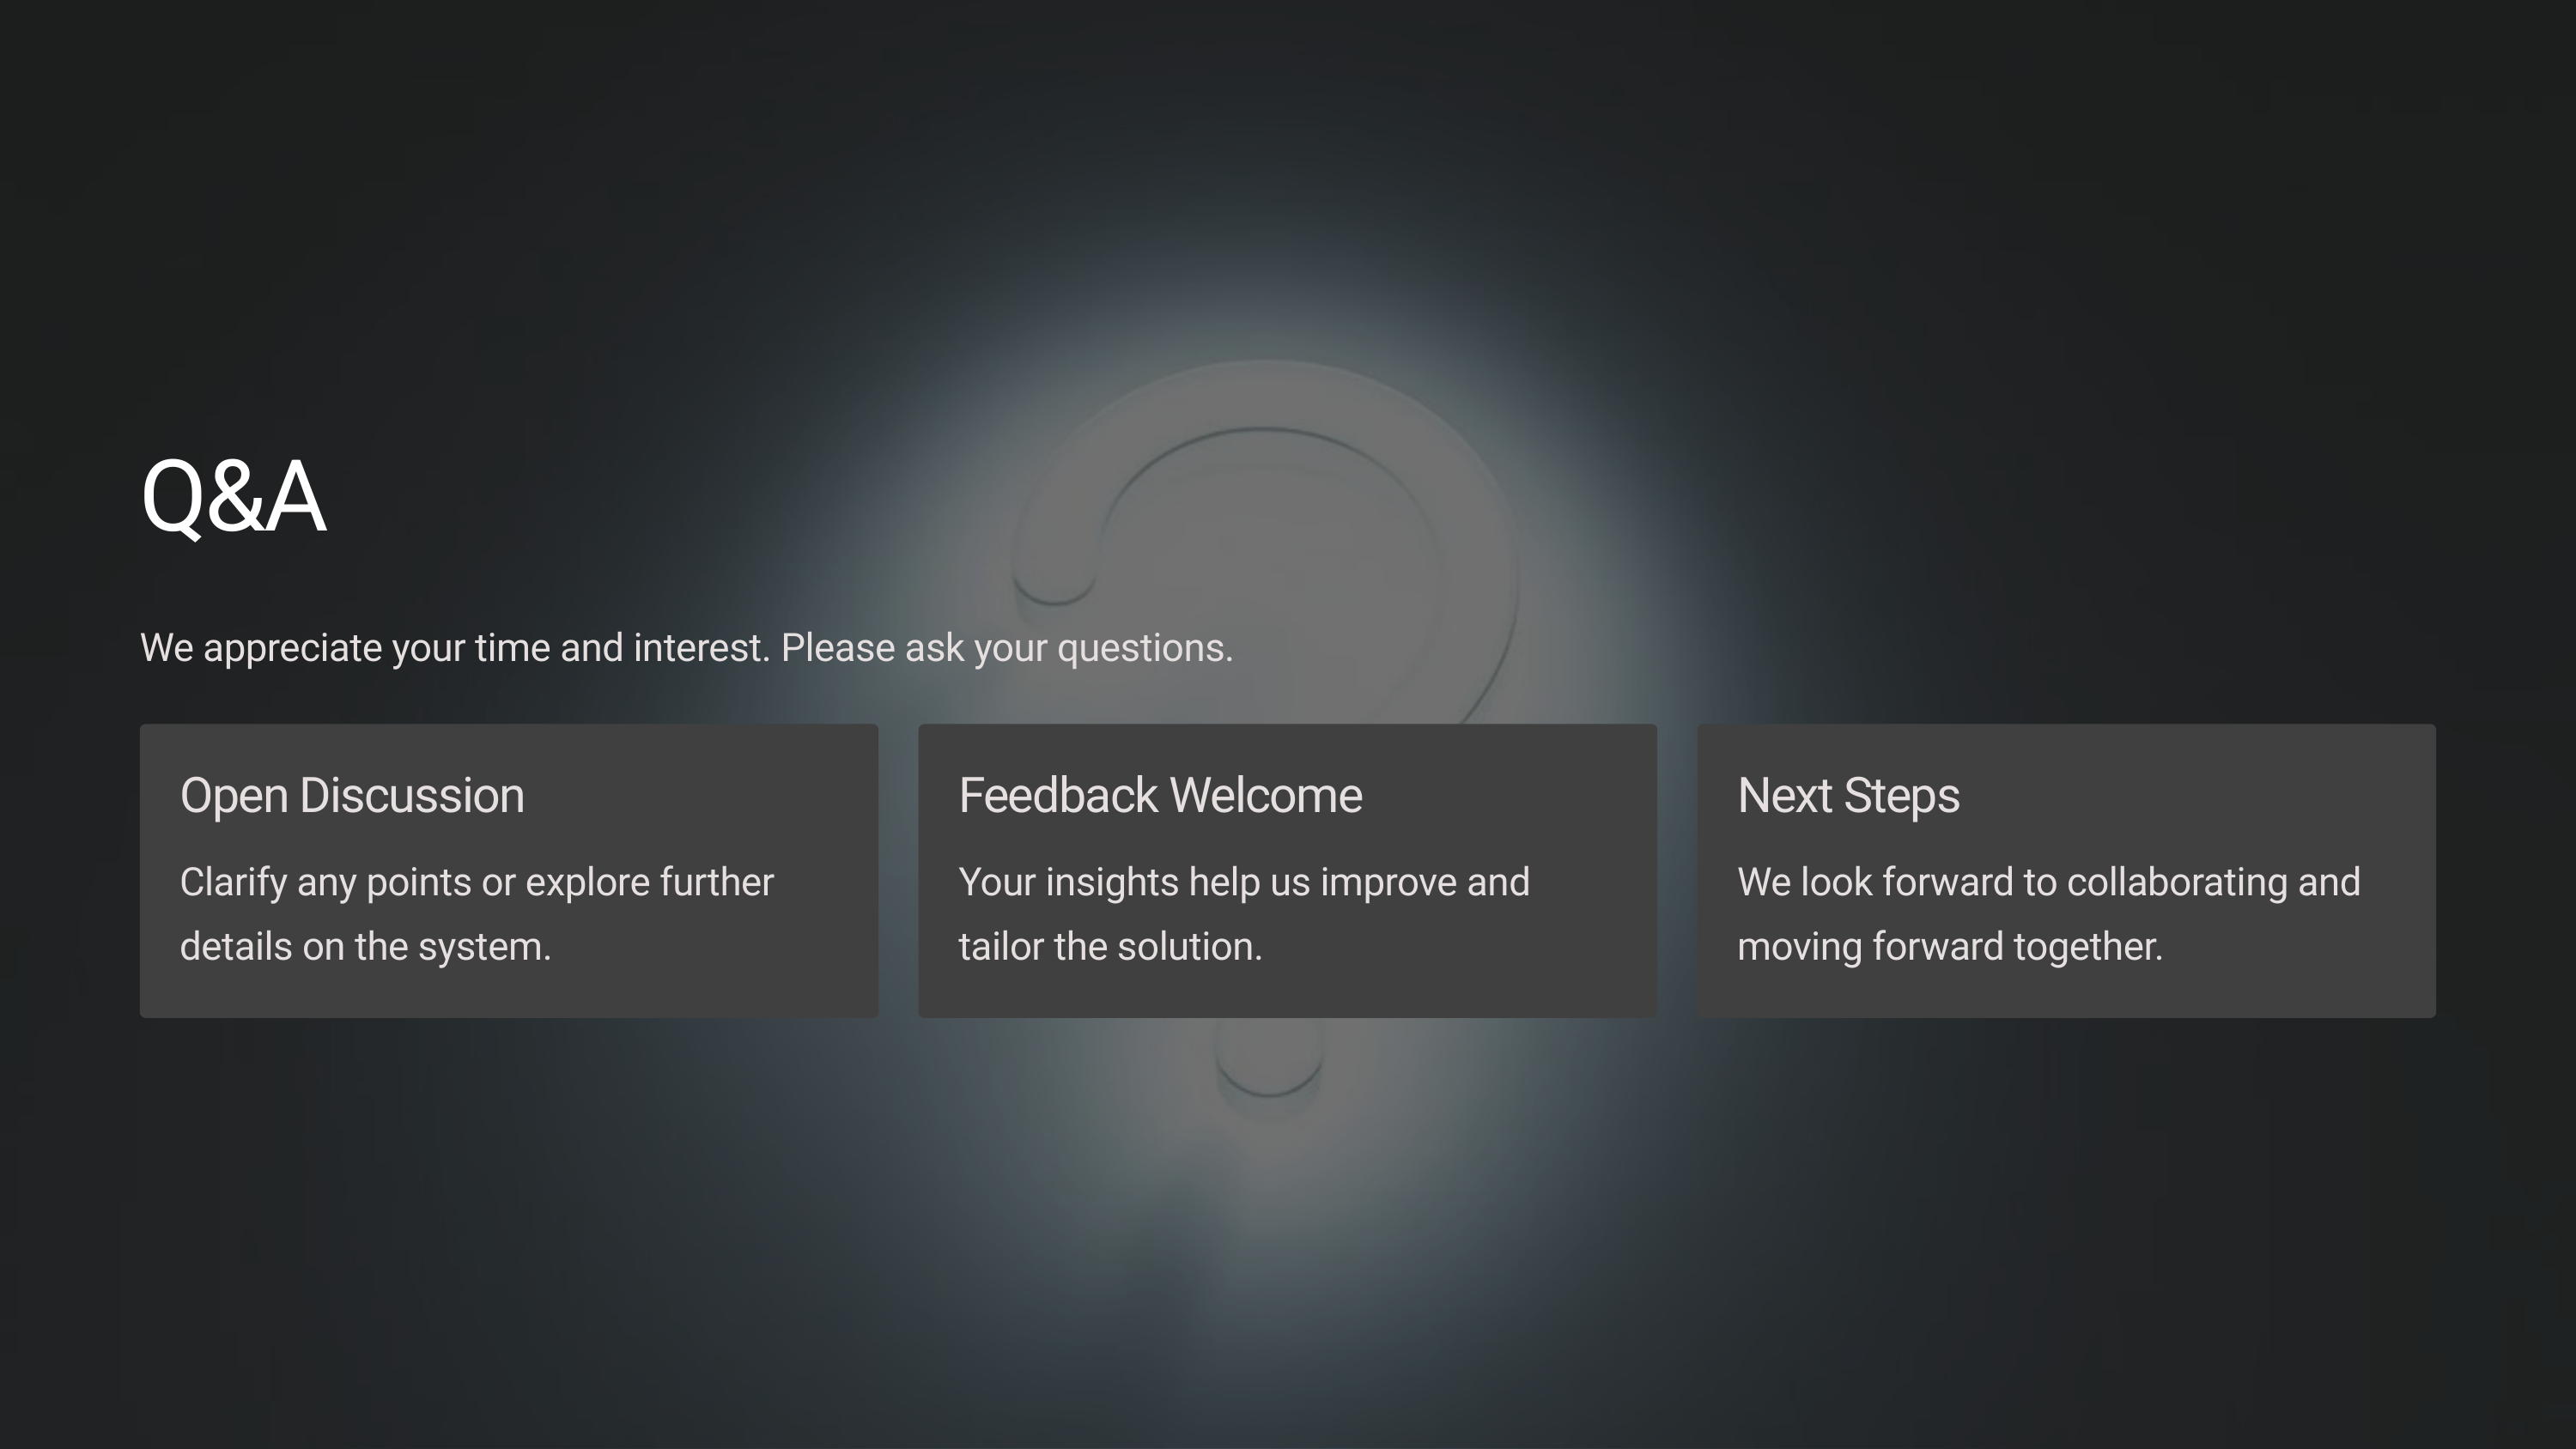

Q&A

We appreciate your time and interest. Please ask your questions.

Open Discussion

Feedback Welcome

Next Steps

Clarify any points or explore further details on the system.

Your insights help us improve and tailor the solution.

We look forward to collaborating and moving forward together.